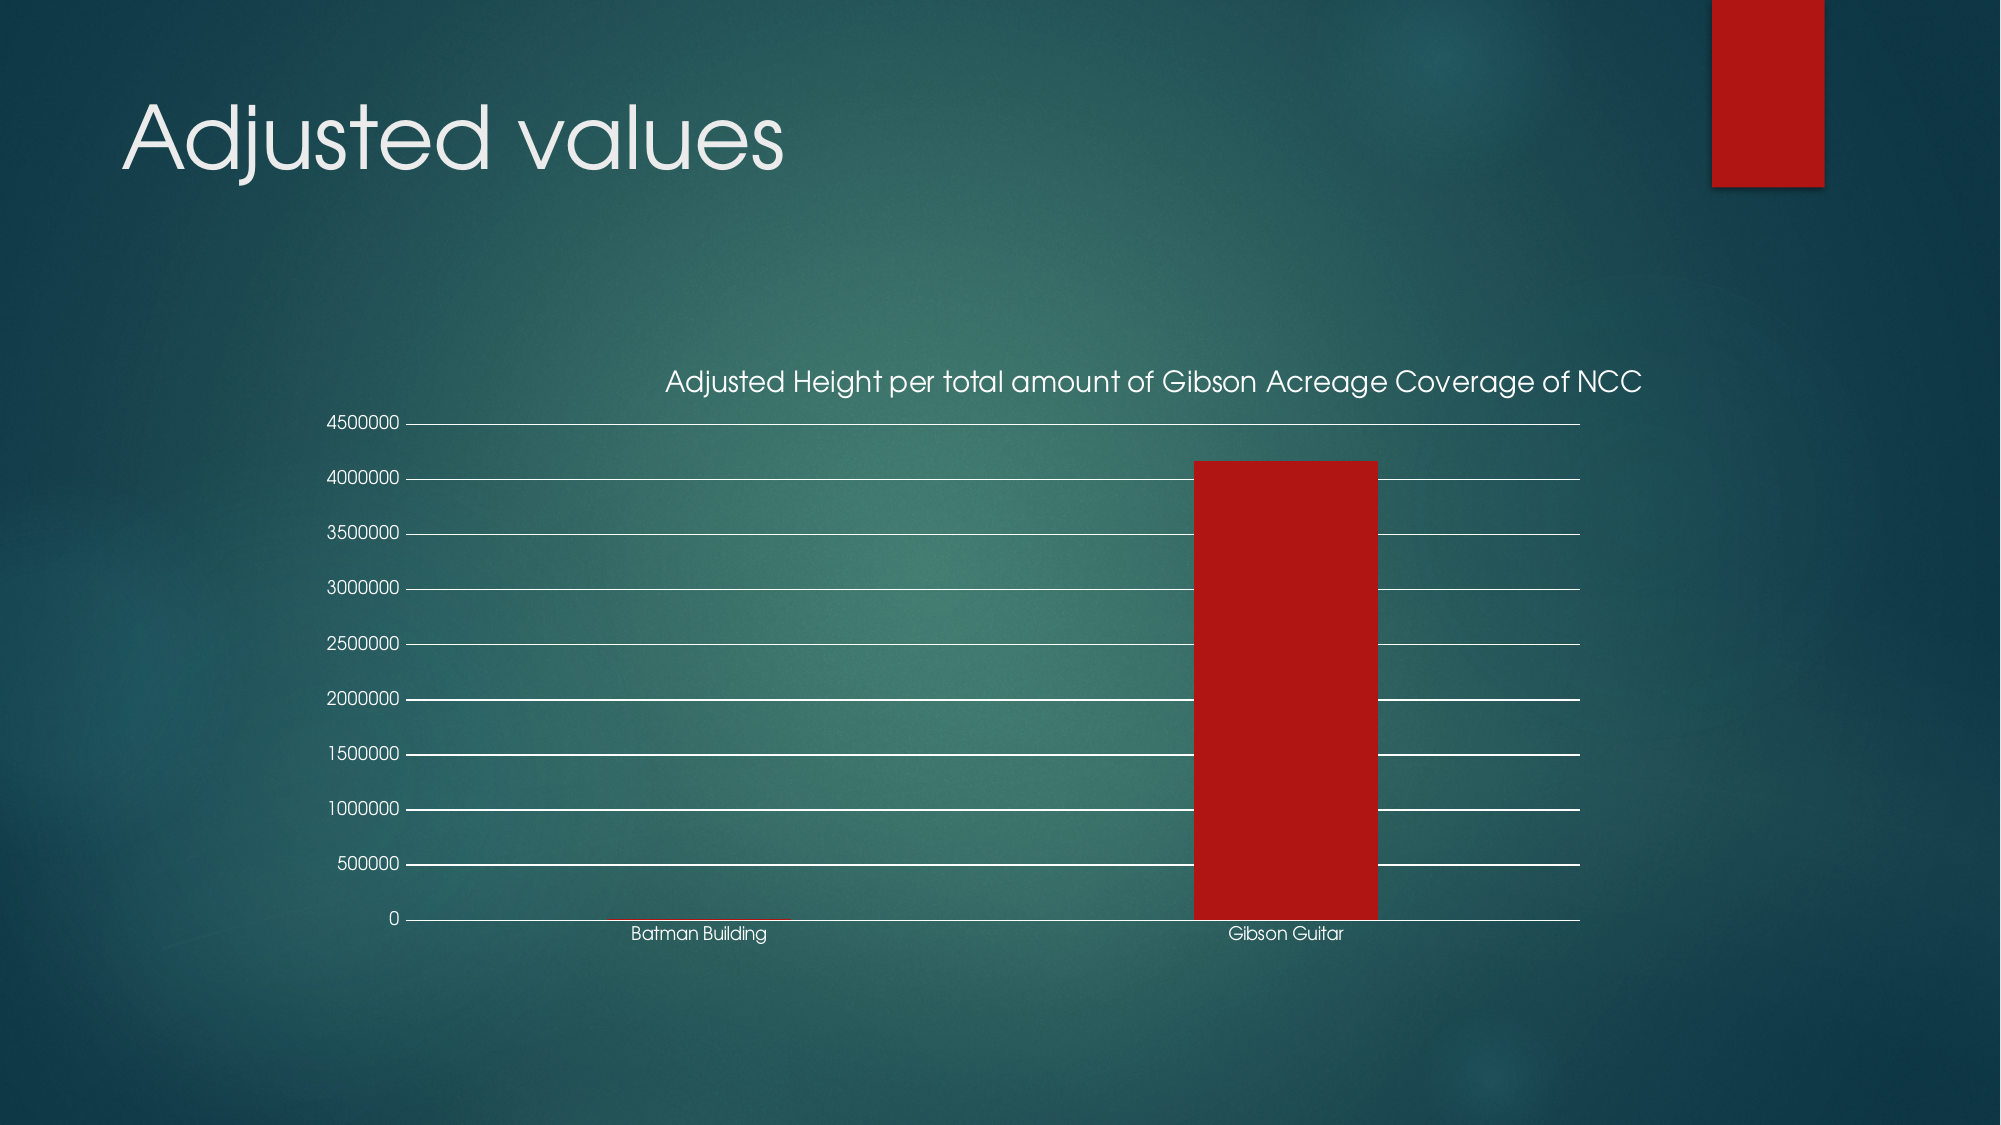

# Adjusted values

### Chart: Adjusted Height per total amount of Gibson Acreage Coverage of NCC

| Category | True Conversion |
|---|---|
| Batman Building | 7404.0 |
| Gibson Guitar | 4162976.0 |